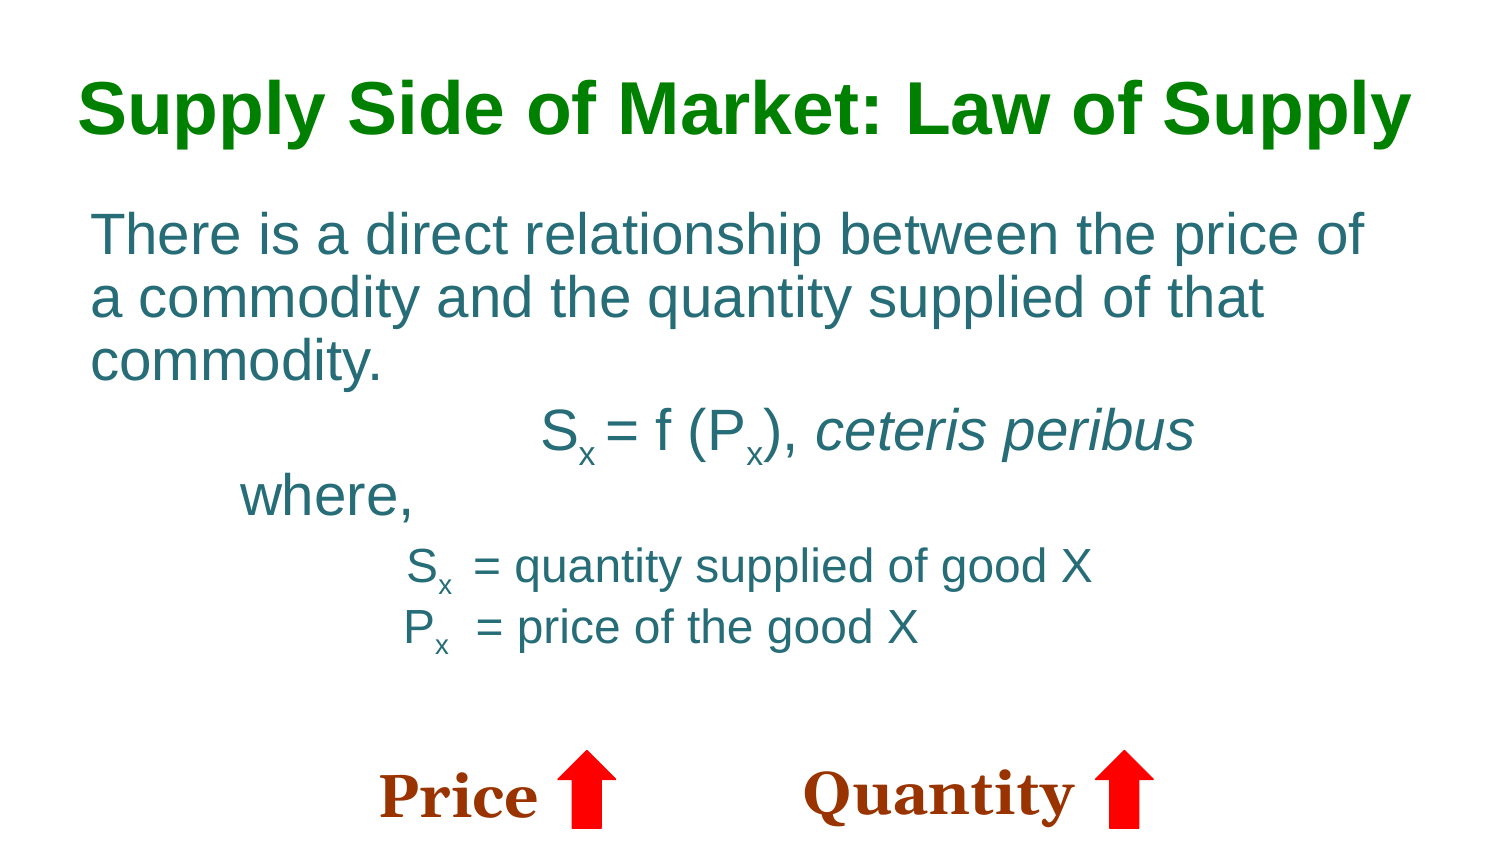

# Supply Side of Market: Law of Supply
There is a direct relationship between the price of a commodity and the quantity supplied of that commodity.
			Sx = f (Px), ceteris peribus
	where,
		 Sx  = quantity supplied of good X
		 Px  = price of the good X

Quantity
Price

89